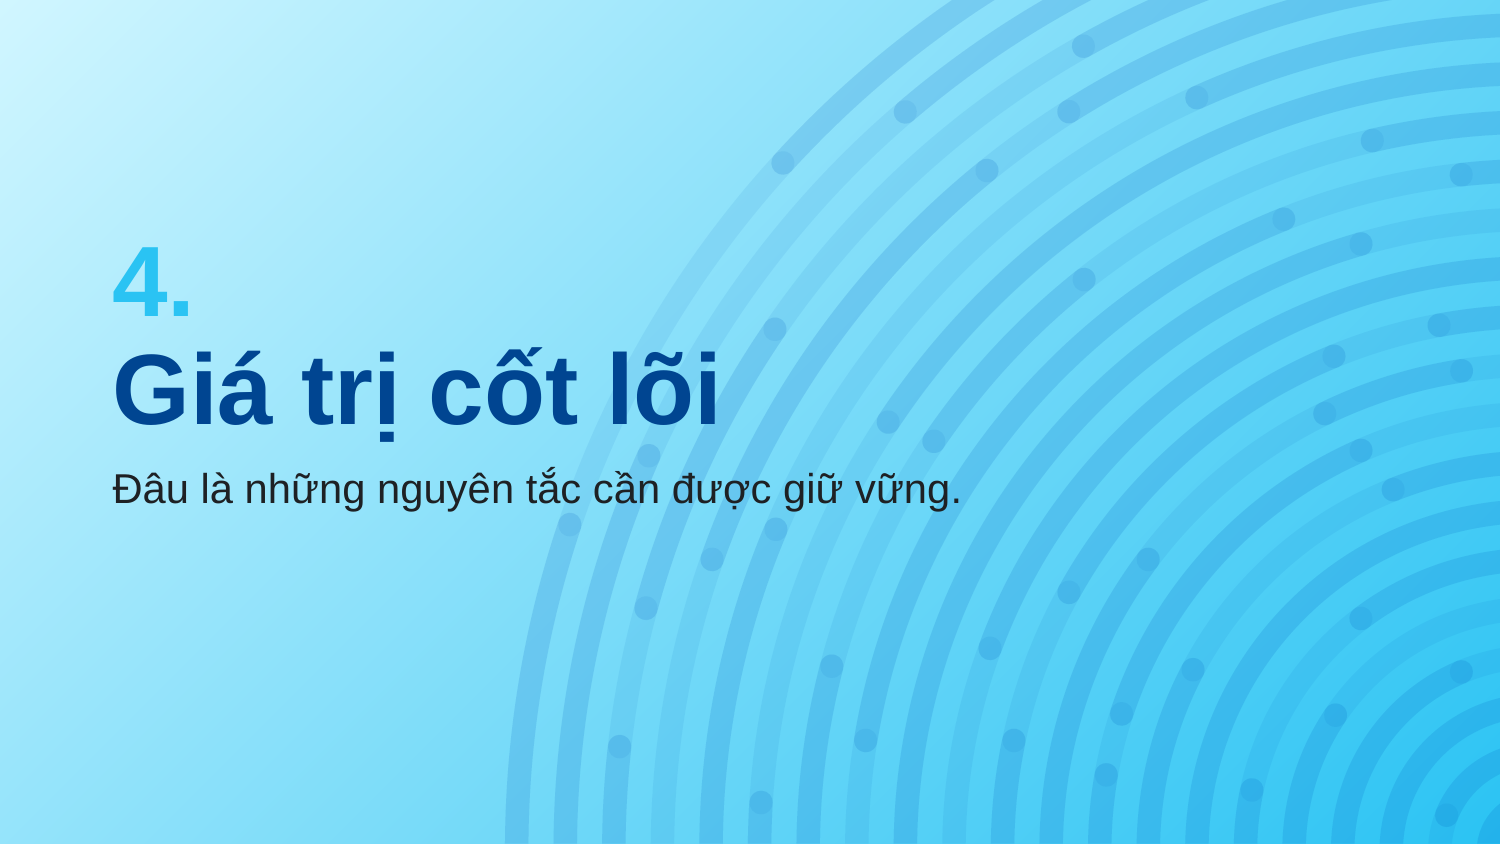

# 4.
Giá trị cốt lõi
Đâu là những nguyên tắc cần được giữ vững.